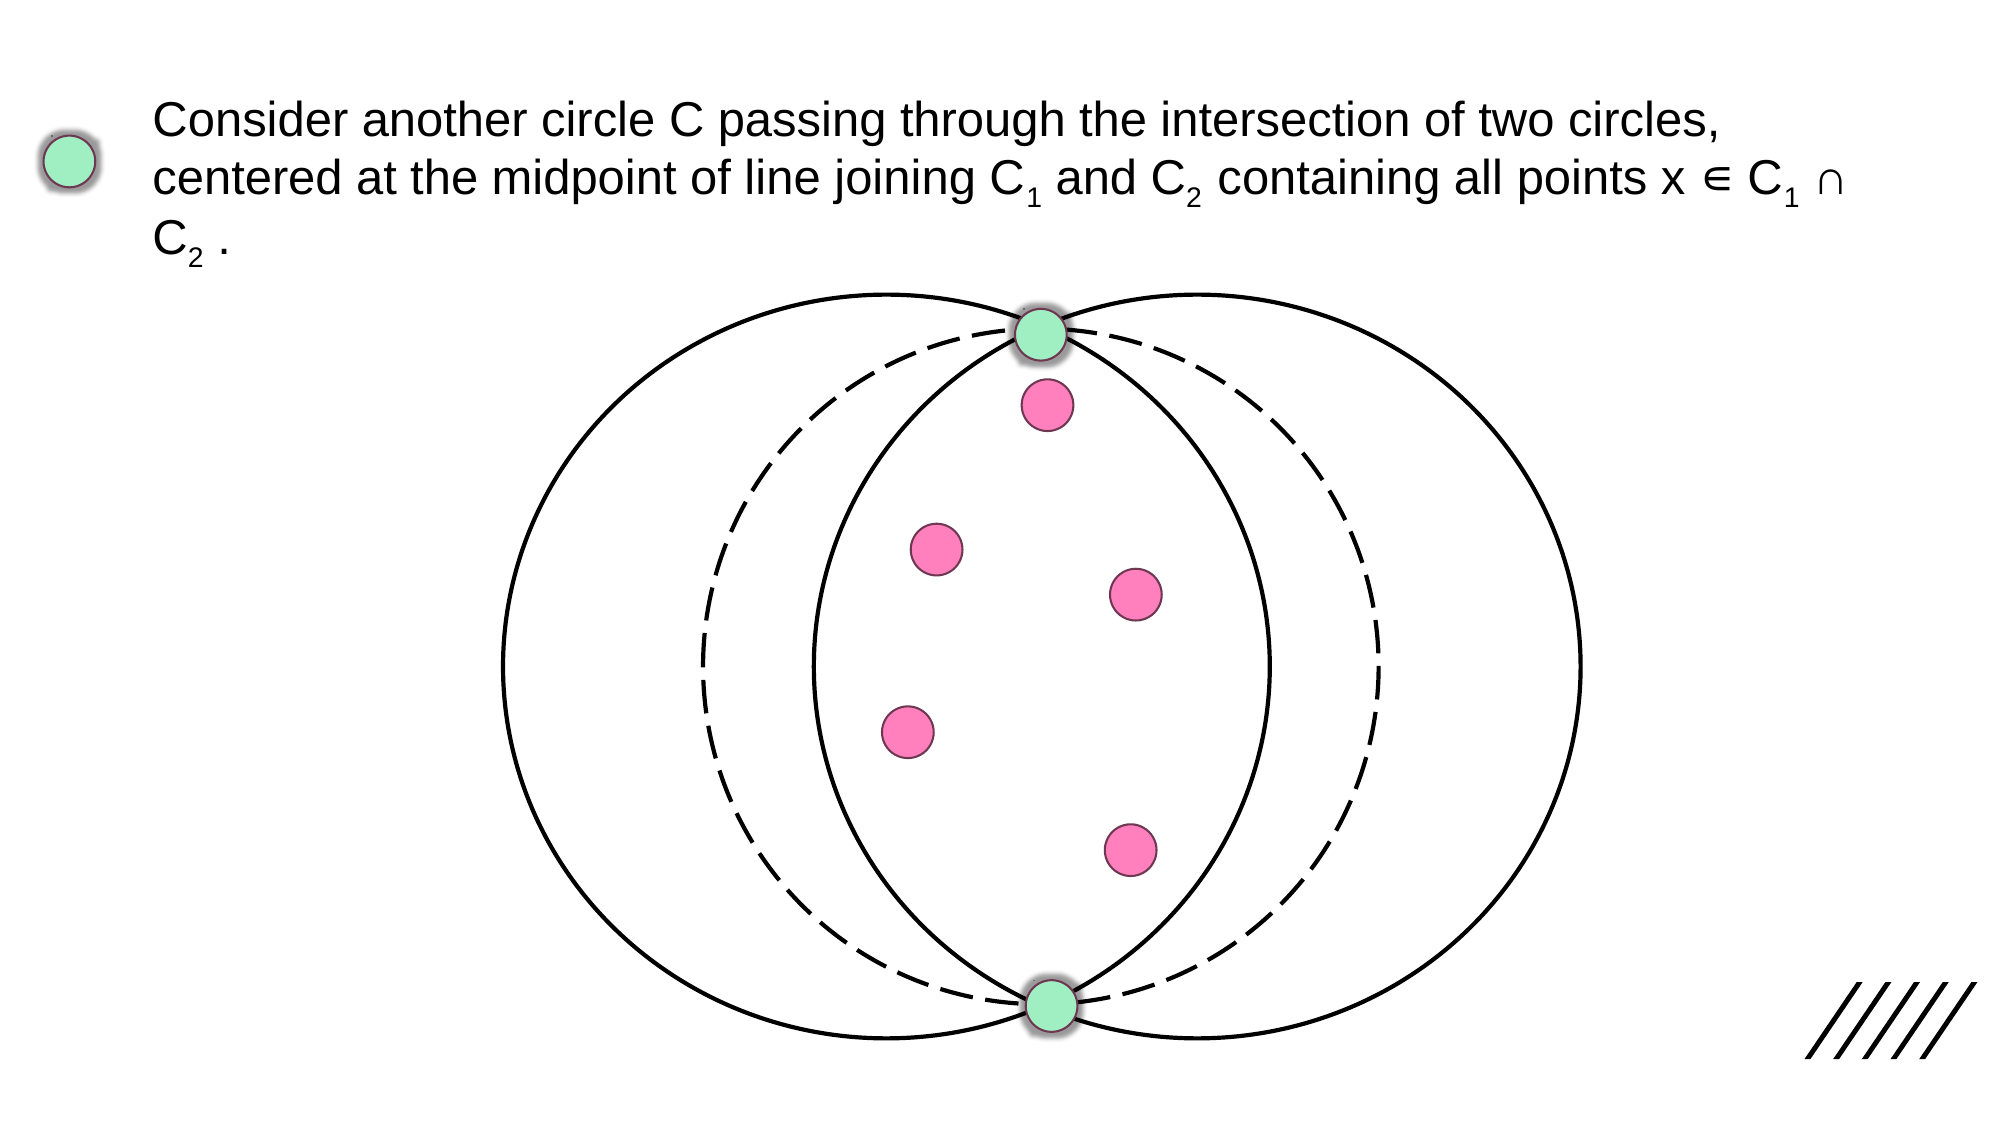

Consider another circle C passing through the intersection of two circles, centered at the midpoint of line joining C1 and C2  containing all points x ∊ C1 ∩ C2 .